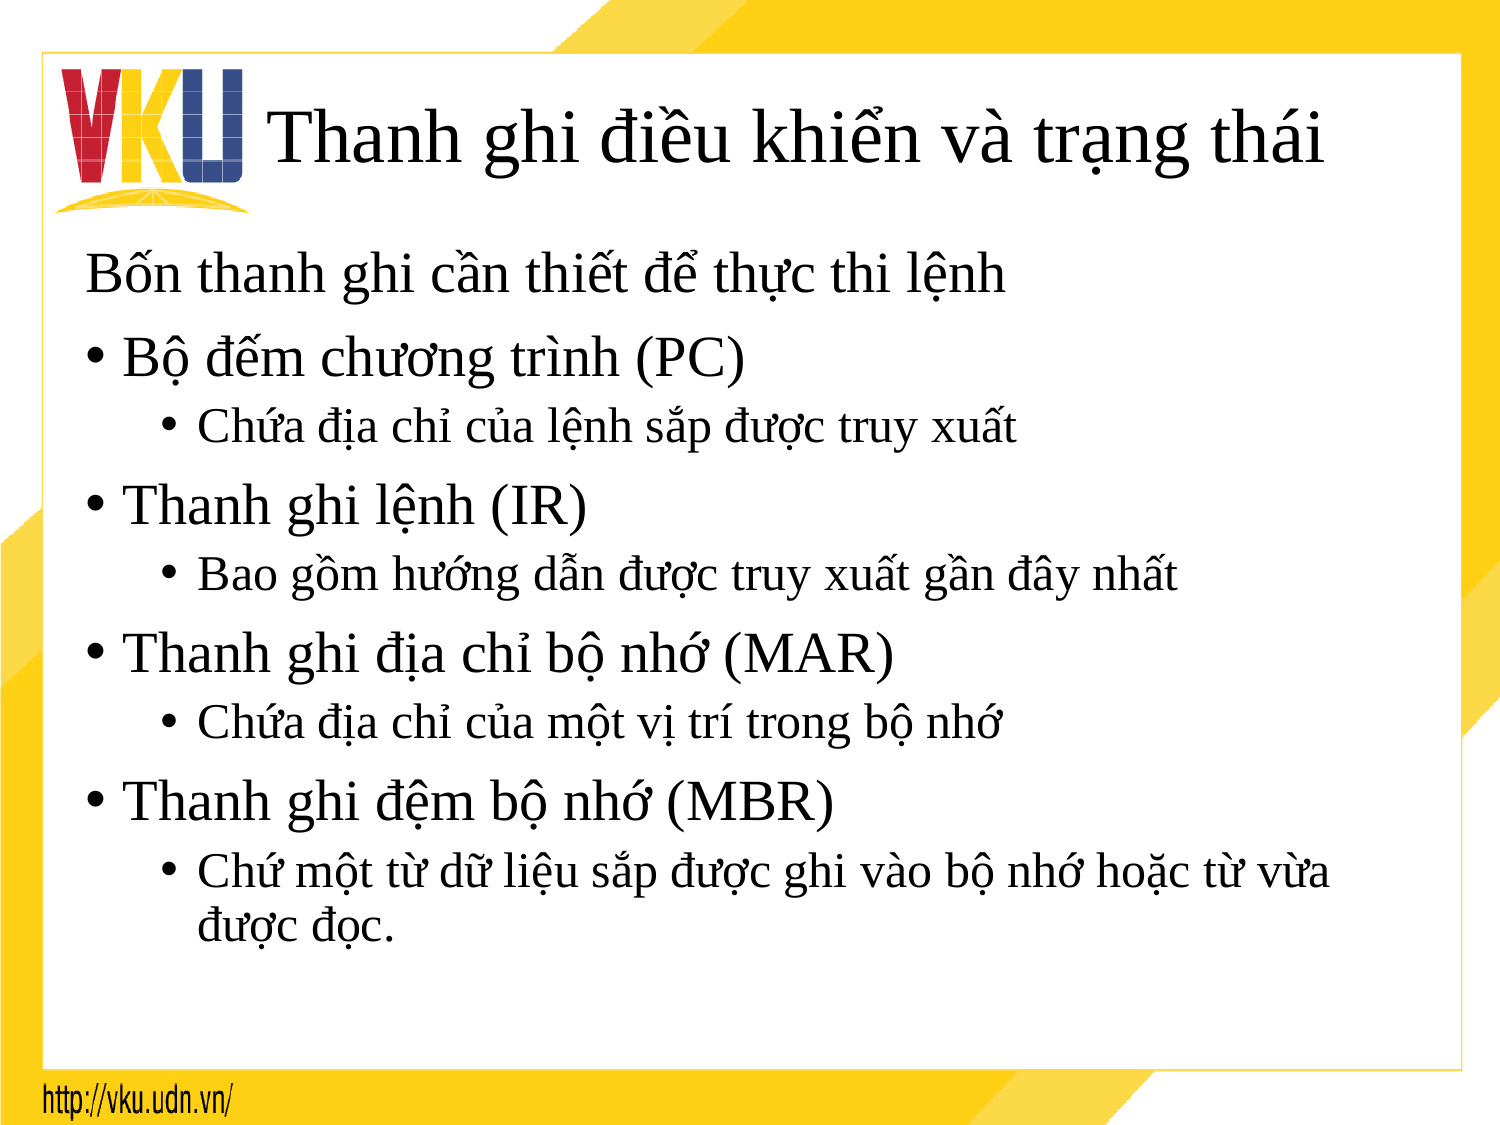

# Thanh ghi điều khiển và trạng thái
Bốn thanh ghi cần thiết để thực thi lệnh
Bộ đếm chương trình (PC)
Chứa địa chỉ của lệnh sắp được truy xuất
Thanh ghi lệnh (IR)
Bao gồm hướng dẫn được truy xuất gần đây nhất
Thanh ghi địa chỉ bộ nhớ (MAR)
Chứa địa chỉ của một vị trí trong bộ nhớ
Thanh ghi đệm bộ nhớ (MBR)
Chứ một từ dữ liệu sắp được ghi vào bộ nhớ hoặc từ vừa được đọc.